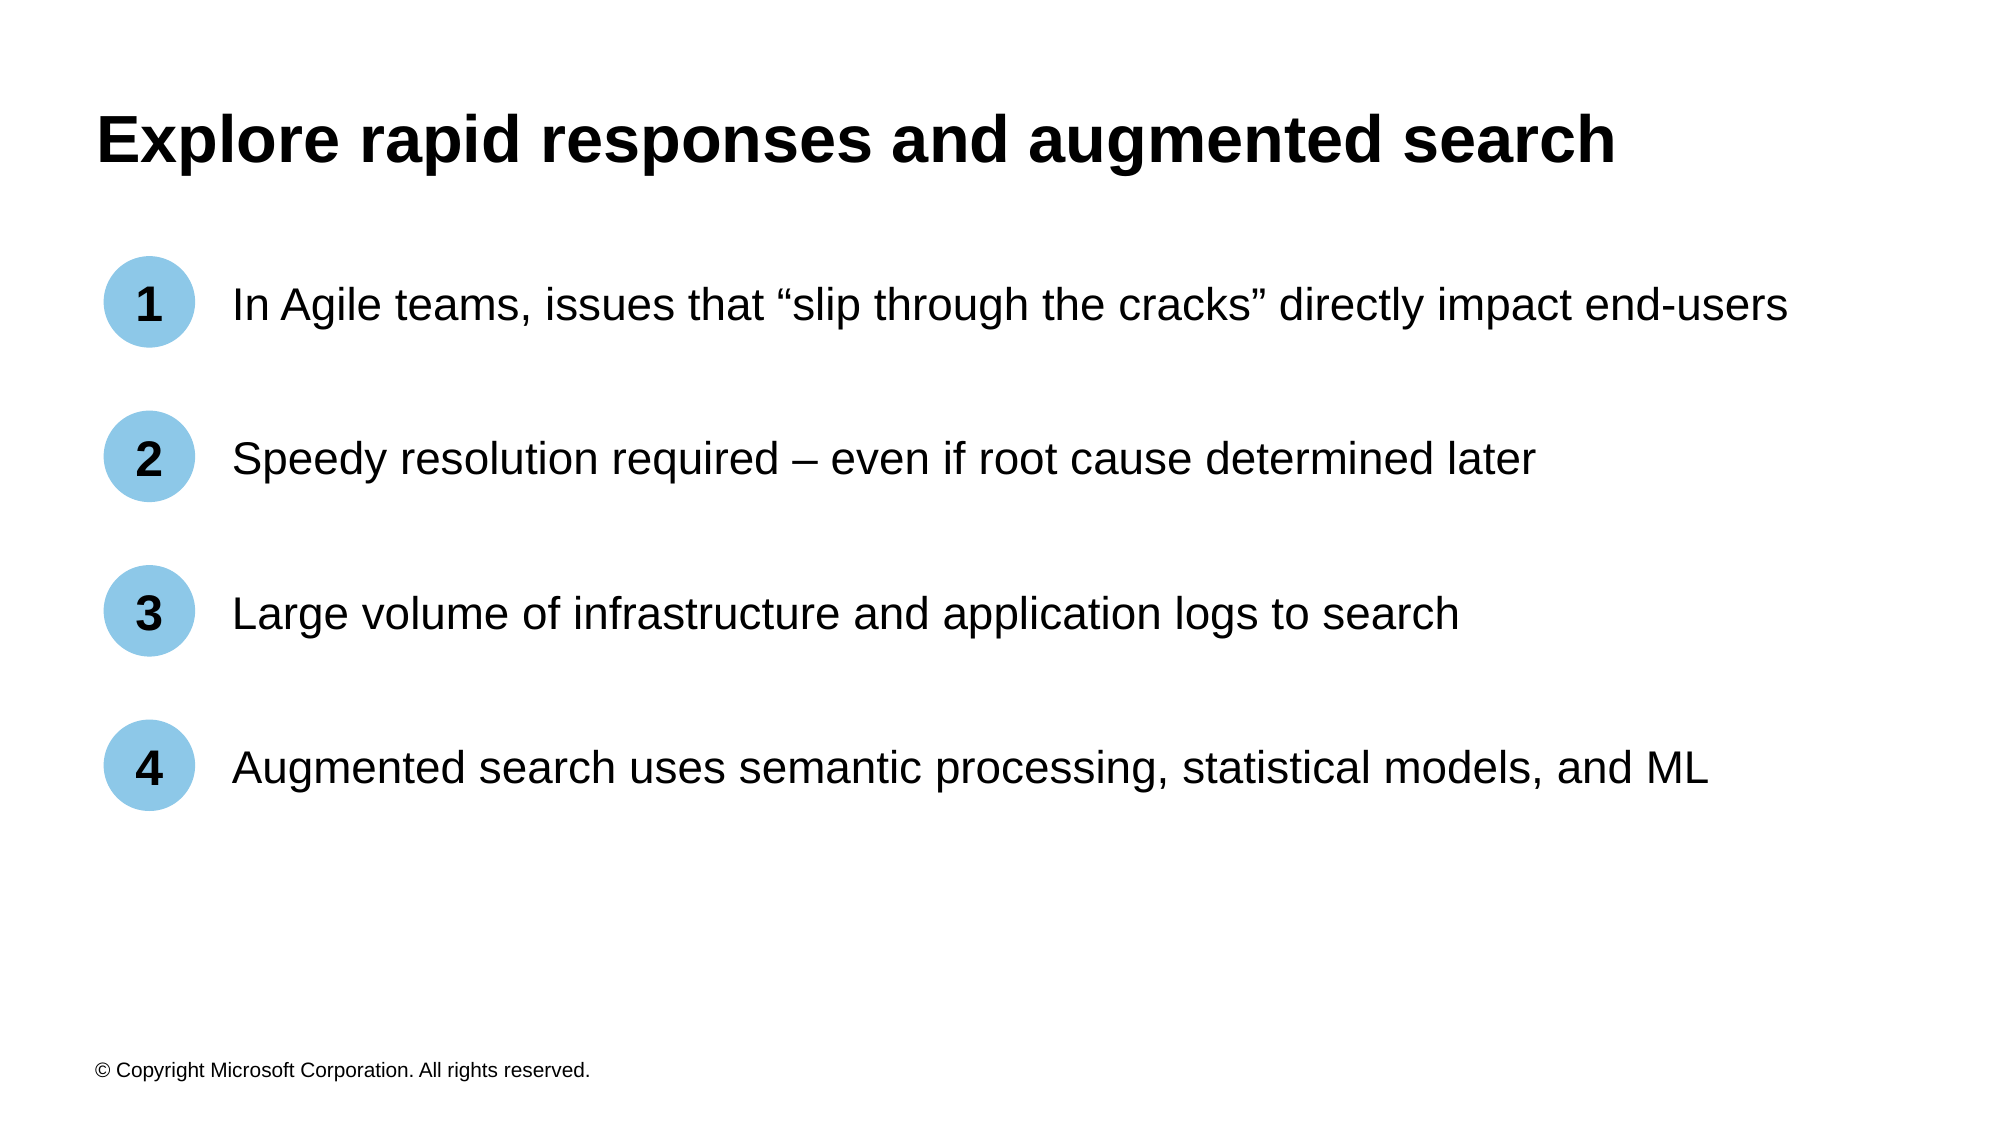

# Explore rapid responses and augmented search
1
In Agile teams, issues that “slip through the cracks” directly impact end-users
2
Speedy resolution required – even if root cause determined later
3
Large volume of infrastructure and application logs to search
4
Augmented search uses semantic processing, statistical models, and ML